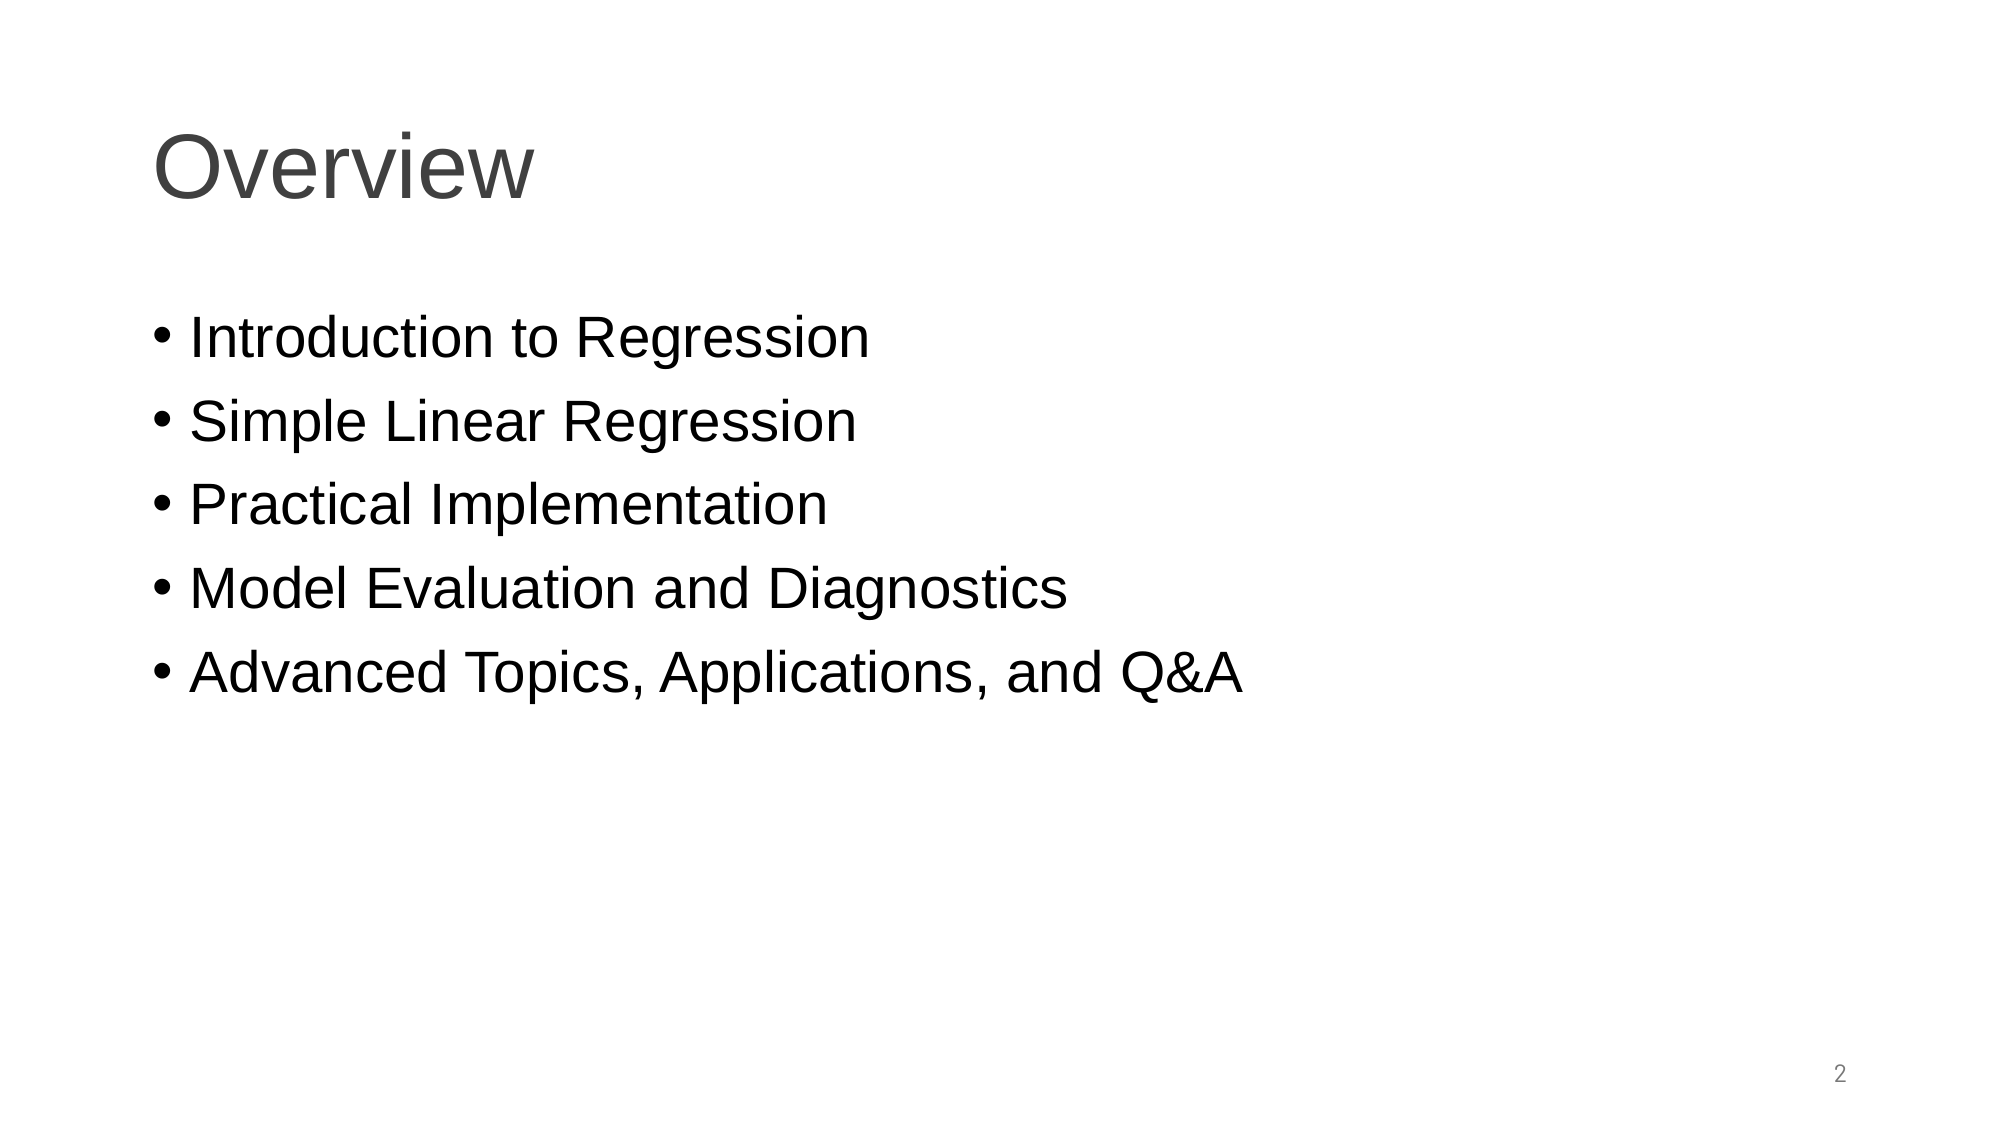

# Overview
Introduction to Regression
Simple Linear Regression
Practical Implementation
Model Evaluation and Diagnostics
Advanced Topics, Applications, and Q&A
2